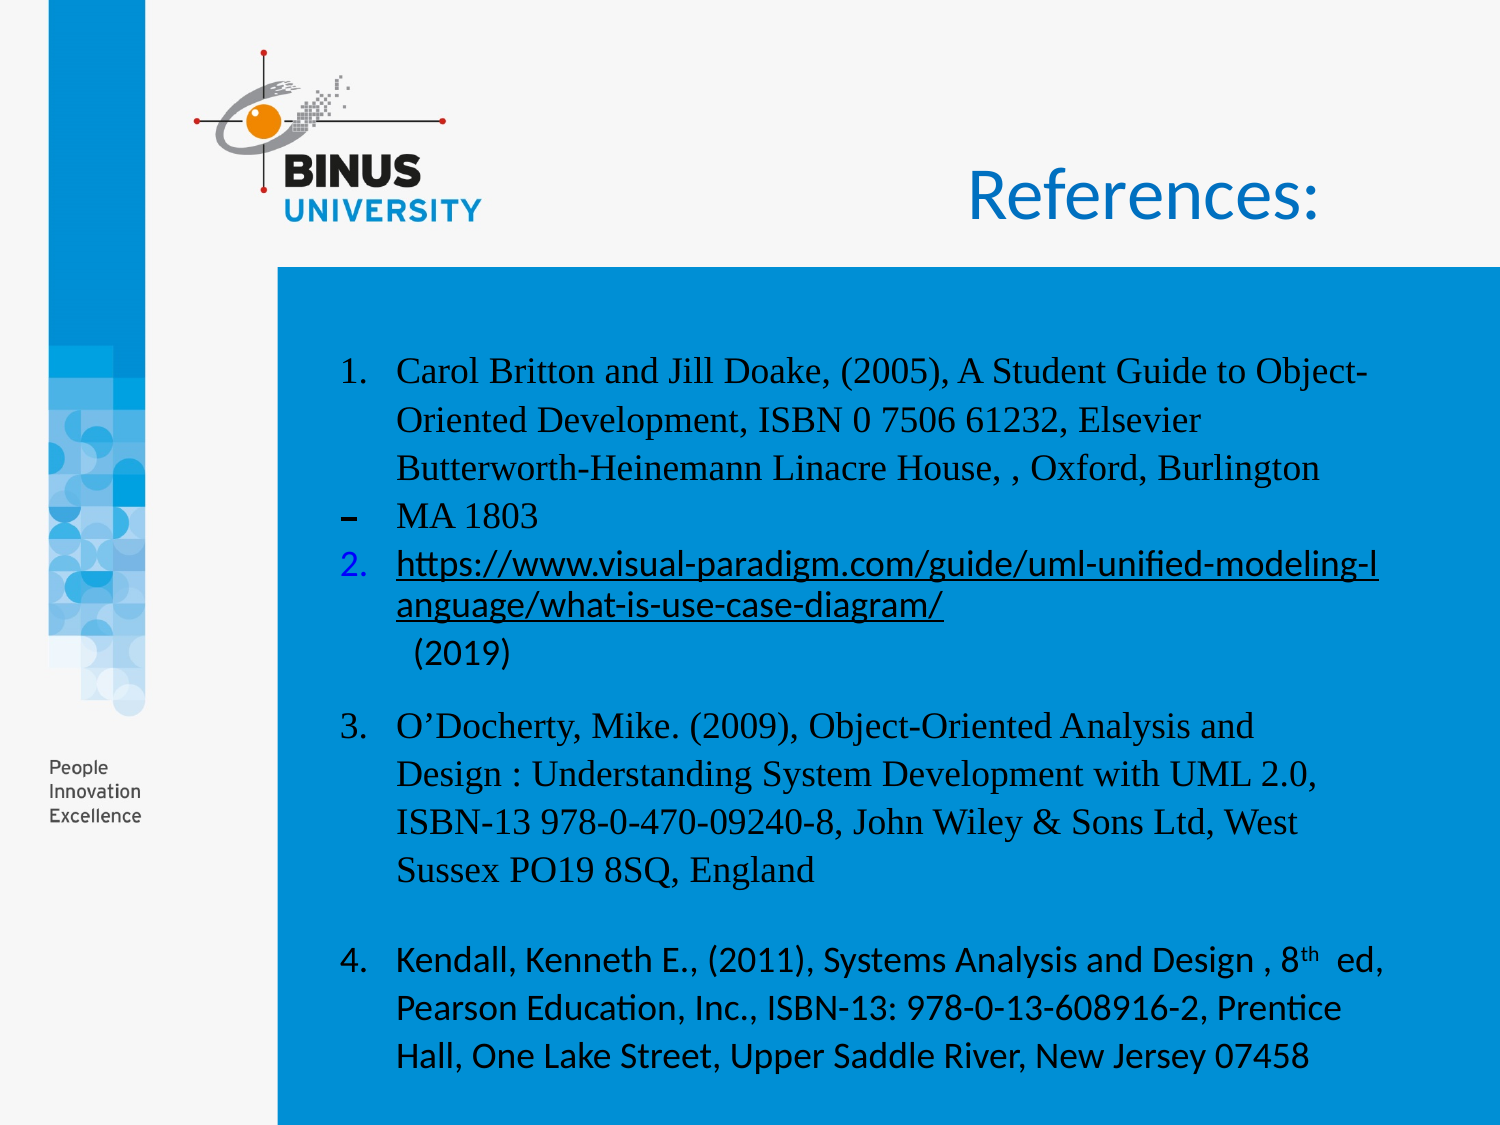

References:
Carol Britton and Jill Doake, (2005), A Student Guide to Object-Oriented Development, ISBN 0 7506 61232, Elsevier Butterworth-Heinemann Linacre House, , Oxford, Burlington MA 1803
https://www.visual-paradigm.com/guide/uml-unified-modeling-language/what-is-use-case-diagram/  (2019)
O’Docherty, Mike. (2009), Object-Oriented Analysis and Design : Understanding System Development with UML 2.0, ISBN-13 978-0-470-09240-8, John Wiley & Sons Ltd, West Sussex PO19 8SQ, England
Kendall, Kenneth E., (2011), Systems Analysis and Design , 8th  ed, Pearson Education, Inc., ISBN-13: 978-0-13-608916-2, Prentice Hall, One Lake Street, Upper Saddle River, New Jersey 07458